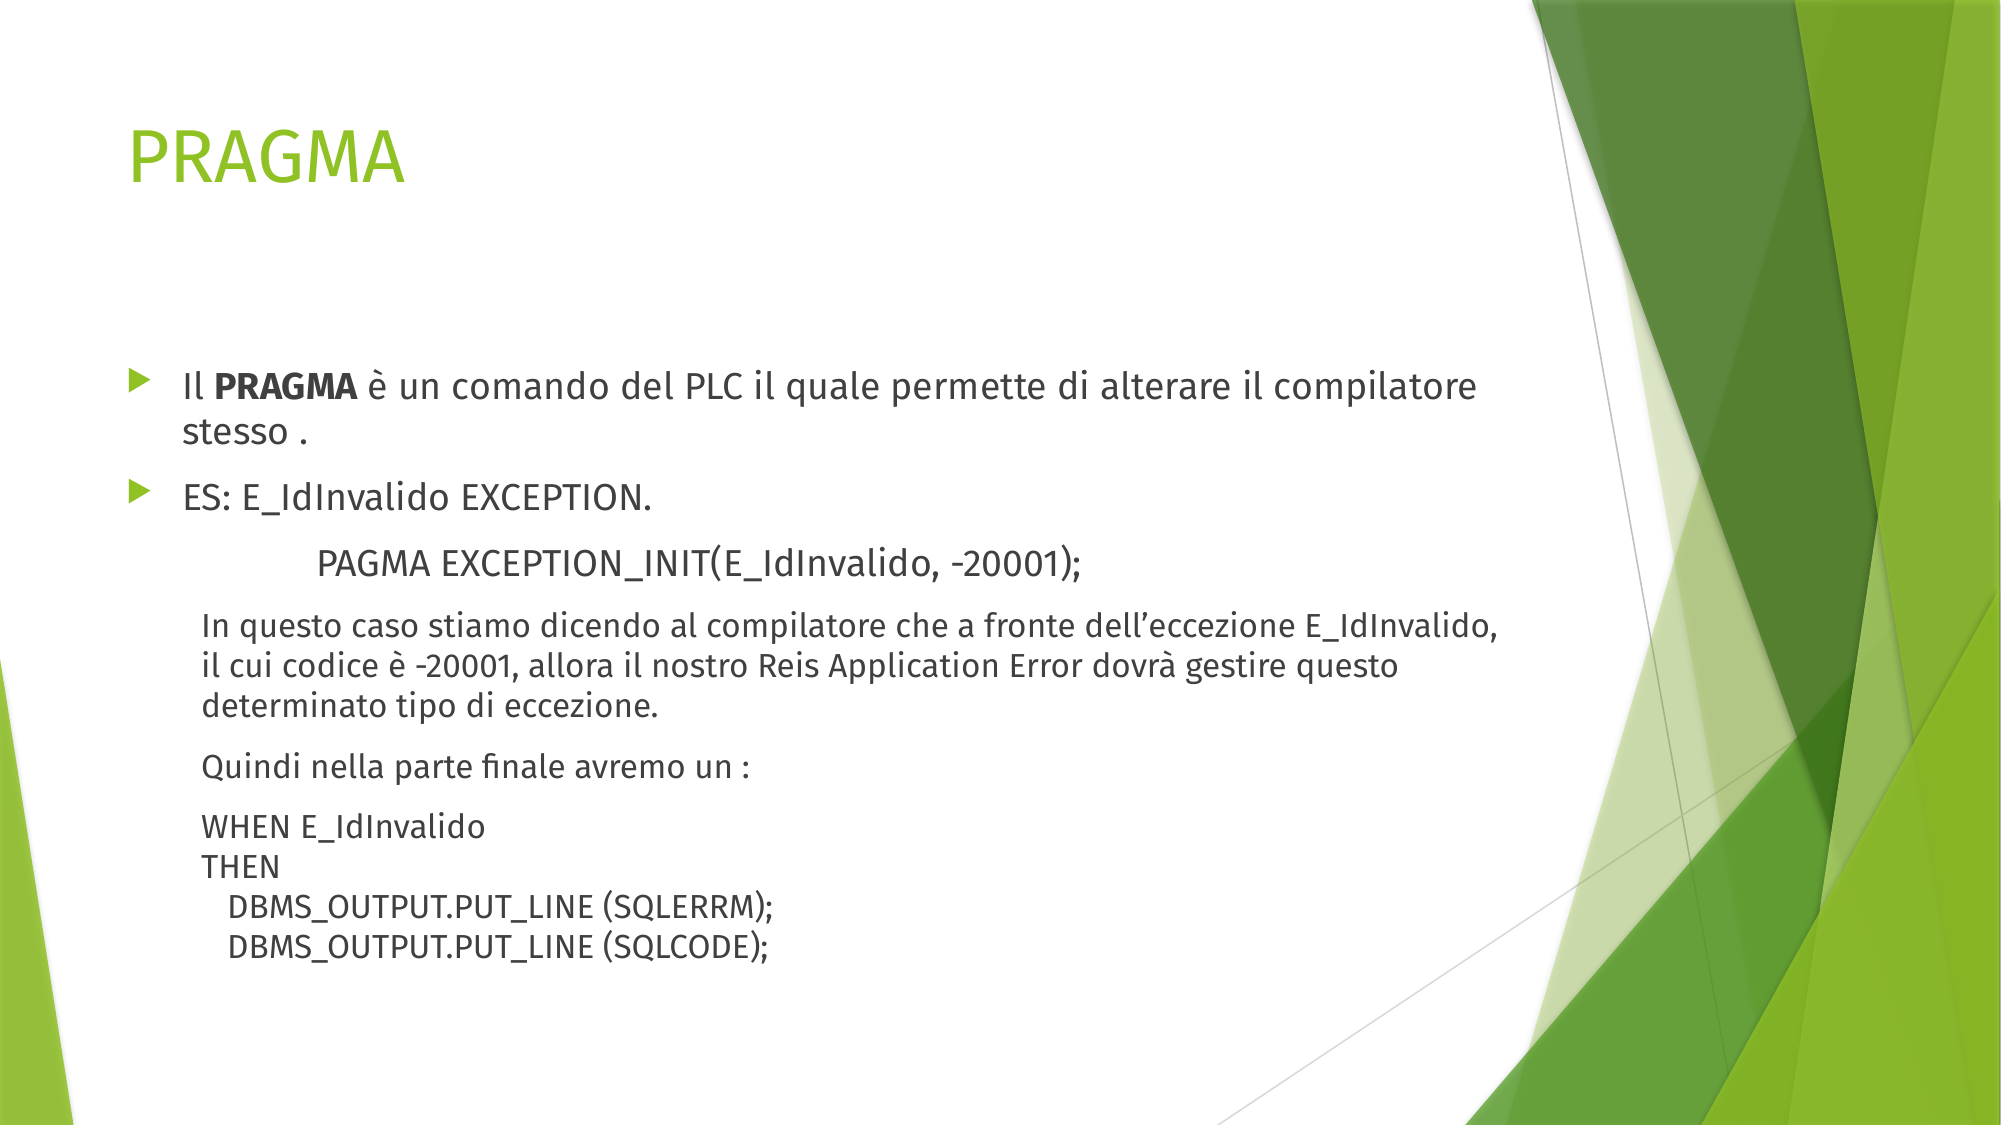

# PRAGMA
Il PRAGMA è un comando del PLC il quale permette di alterare il compilatore stesso .
ES: E_IdInvalido EXCEPTION.
	    PAGMA EXCEPTION_INIT(E_IdInvalido, -20001);
In questo caso stiamo dicendo al compilatore che a fronte dell’eccezione E_IdInvalido, il cui codice è -20001, allora il nostro Reis Application Error dovrà gestire questo determinato tipo di eccezione.
Quindi nella parte finale avremo un :
WHEN E_IdInvalido
THEN
   DBMS_OUTPUT.PUT_LINE (SQLERRM);
   DBMS_OUTPUT.PUT_LINE (SQLCODE);